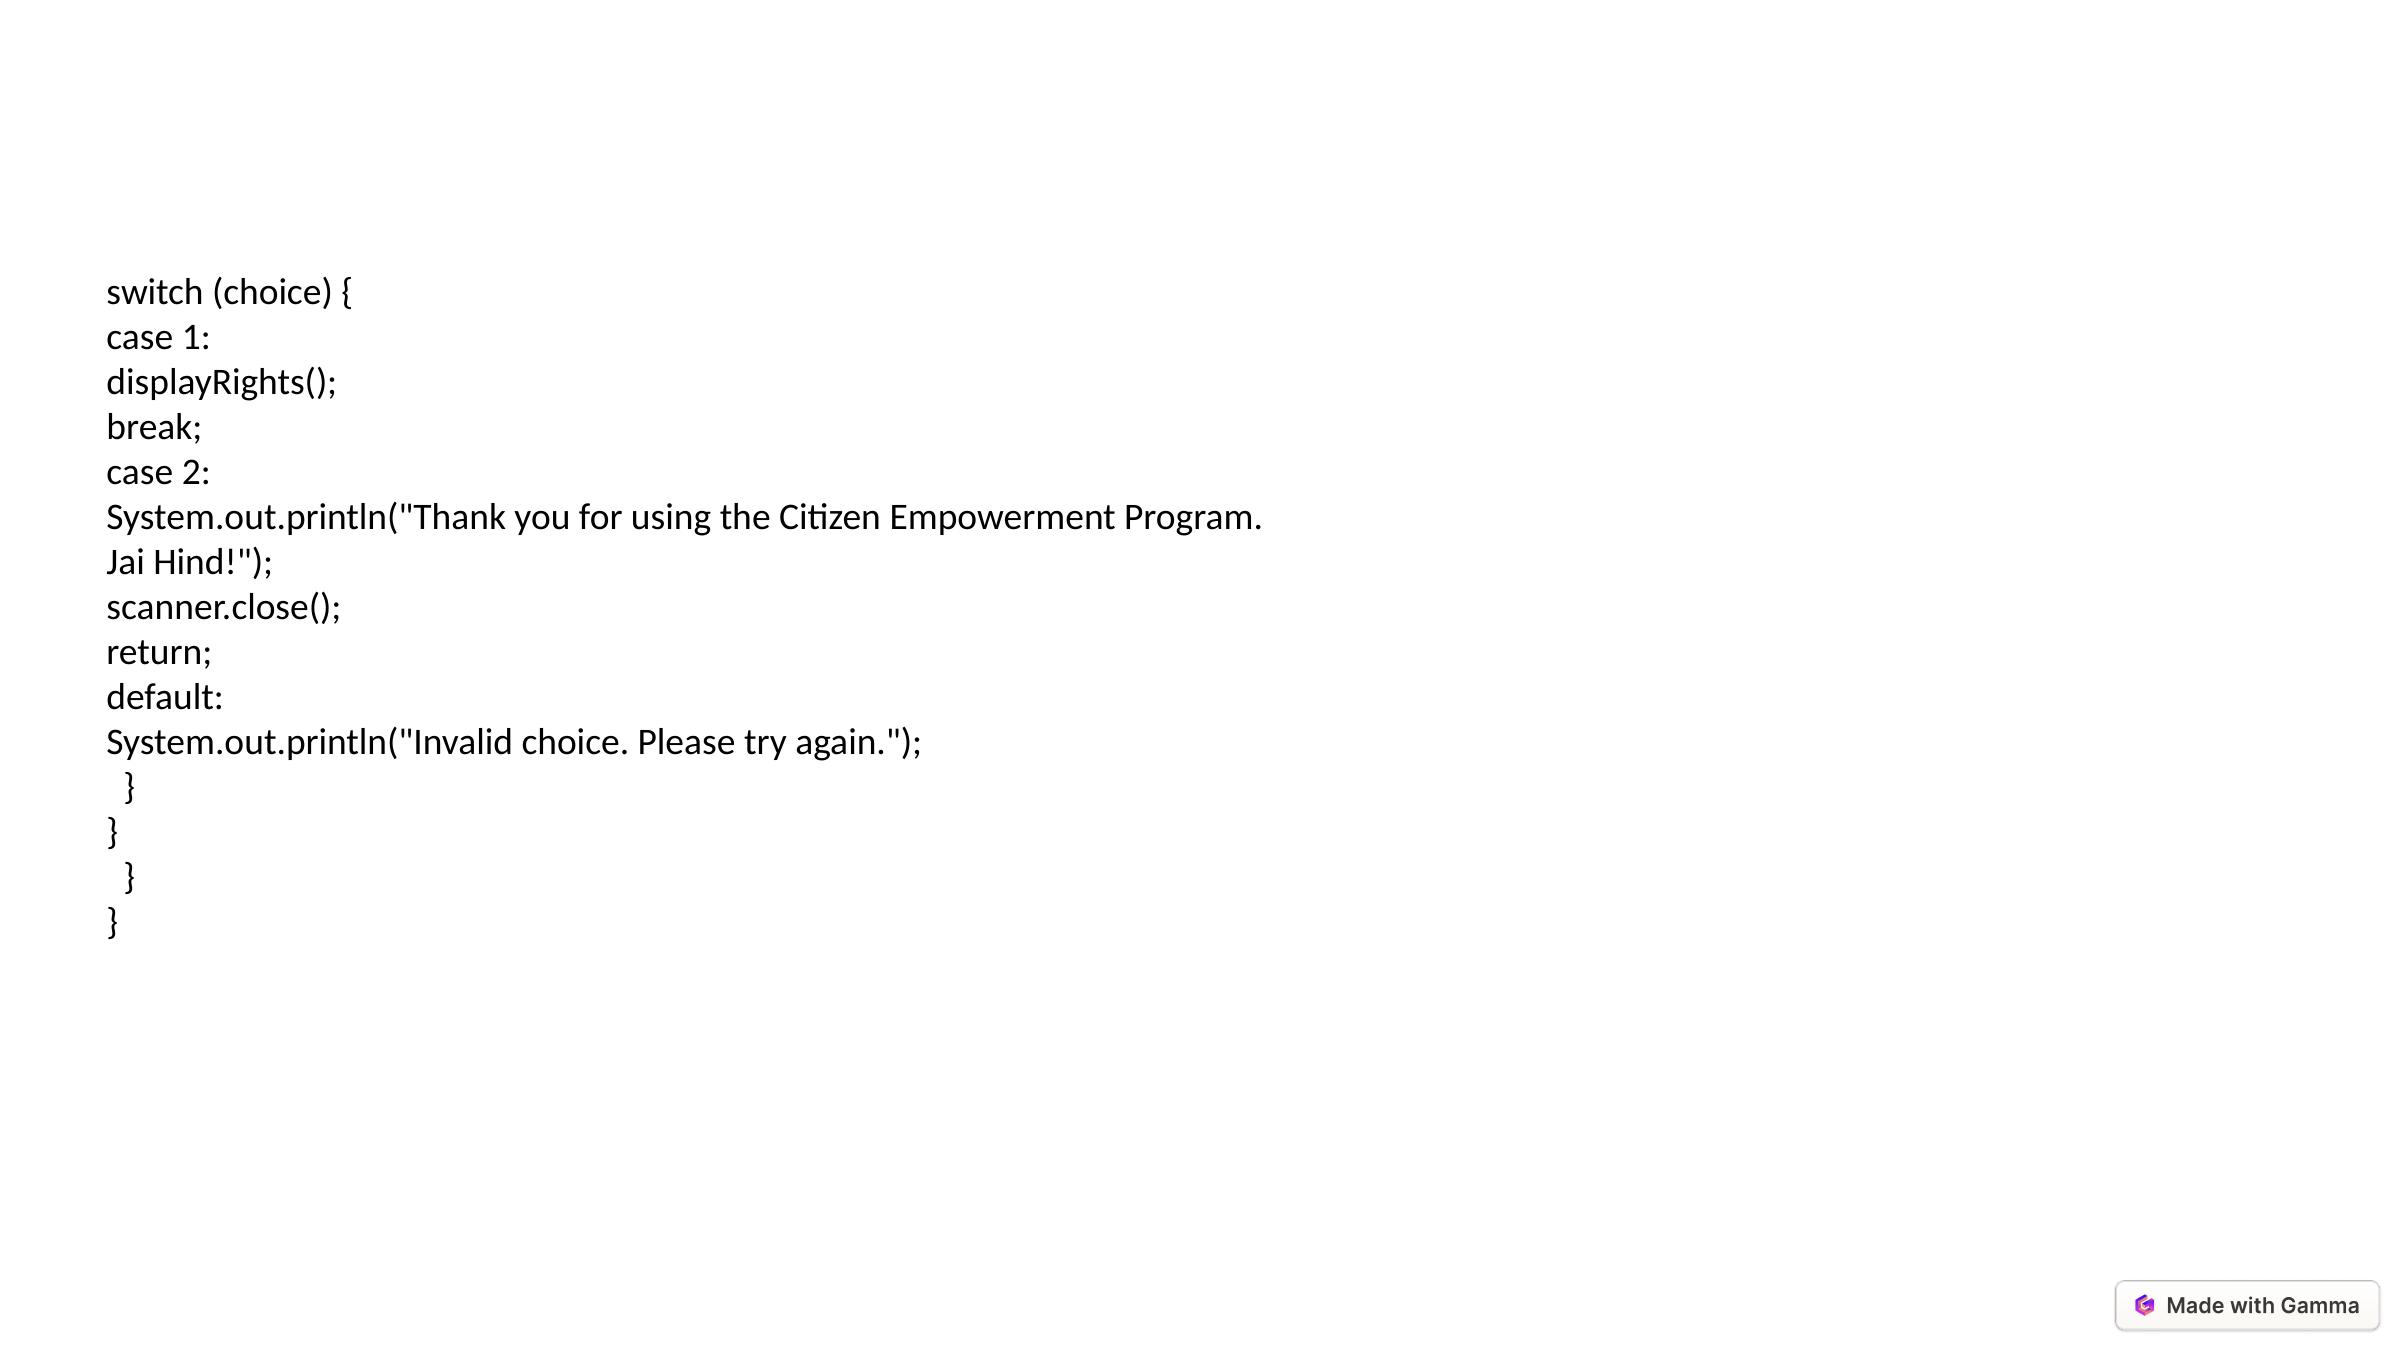

switch (choice) {
case 1:
displayRights();
break;
case 2:
System.out.println("Thank you for using the Citizen Empowerment Program. Jai Hind!");
scanner.close();
return;
default:
System.out.println("Invalid choice. Please try again.");
  }
}
  }
}